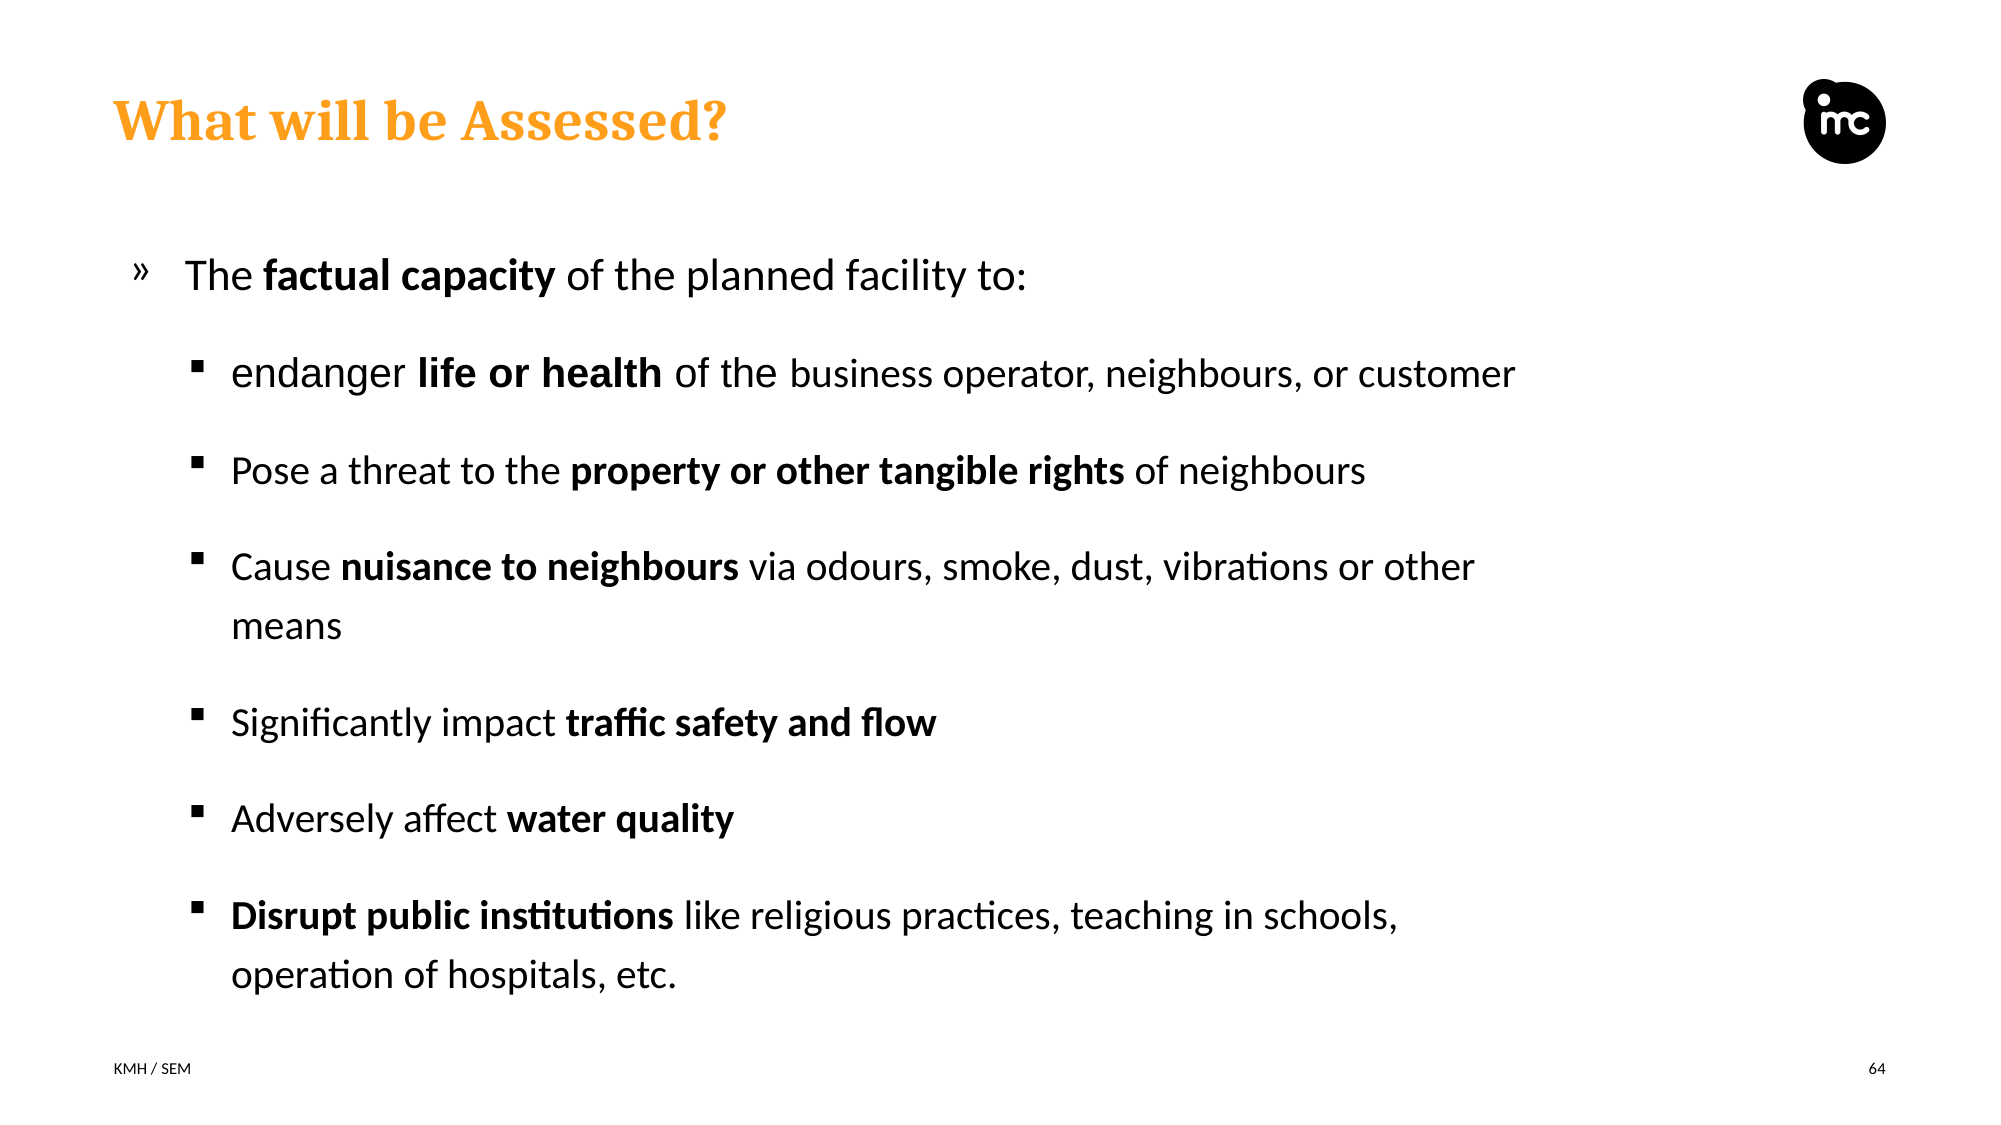

# What will be Assessed?
The factual capacity of the planned facility to:
endanger life or health of the business operator, neighbours, or customer
Pose a threat to the property or other tangible rights of neighbours
Cause nuisance to neighbours via odours, smoke, dust, vibrations or other means
Significantly impact traffic safety and flow
Adversely affect water quality
Disrupt public institutions like religious practices, teaching in schools, operation of hospitals, etc.
KMH / SEM

64